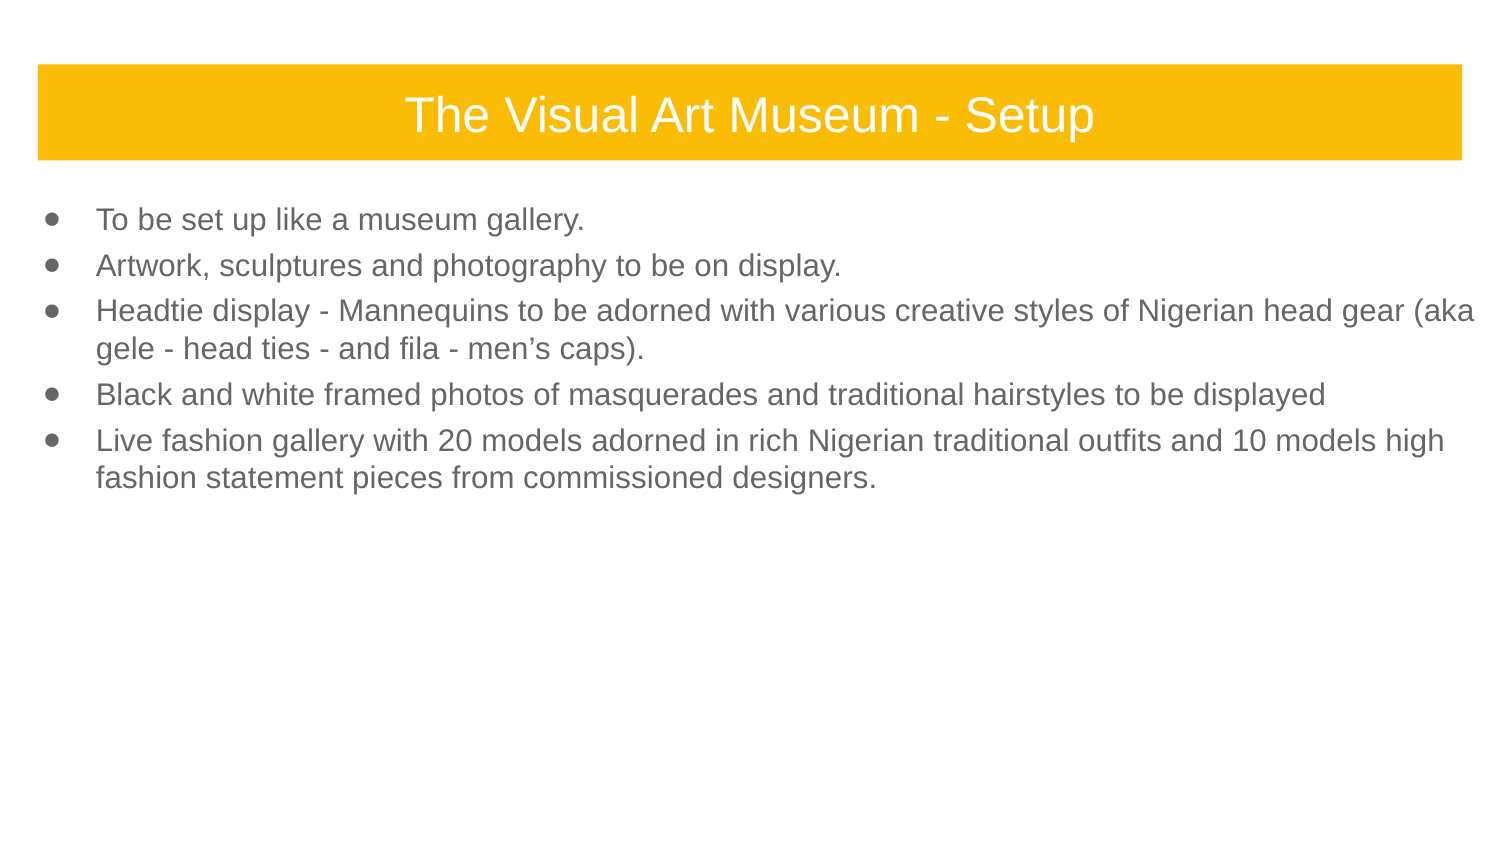

The Visual Art Museum - Setup
To be set up like a museum gallery.
Artwork, sculptures and photography to be on display.
Headtie display - Mannequins to be adorned with various creative styles of Nigerian head gear (aka gele - head ties - and fila - men’s caps).
Black and white framed photos of masquerades and traditional hairstyles to be displayed
Live fashion gallery with 20 models adorned in rich Nigerian traditional outfits and 10 models high fashion statement pieces from commissioned designers.